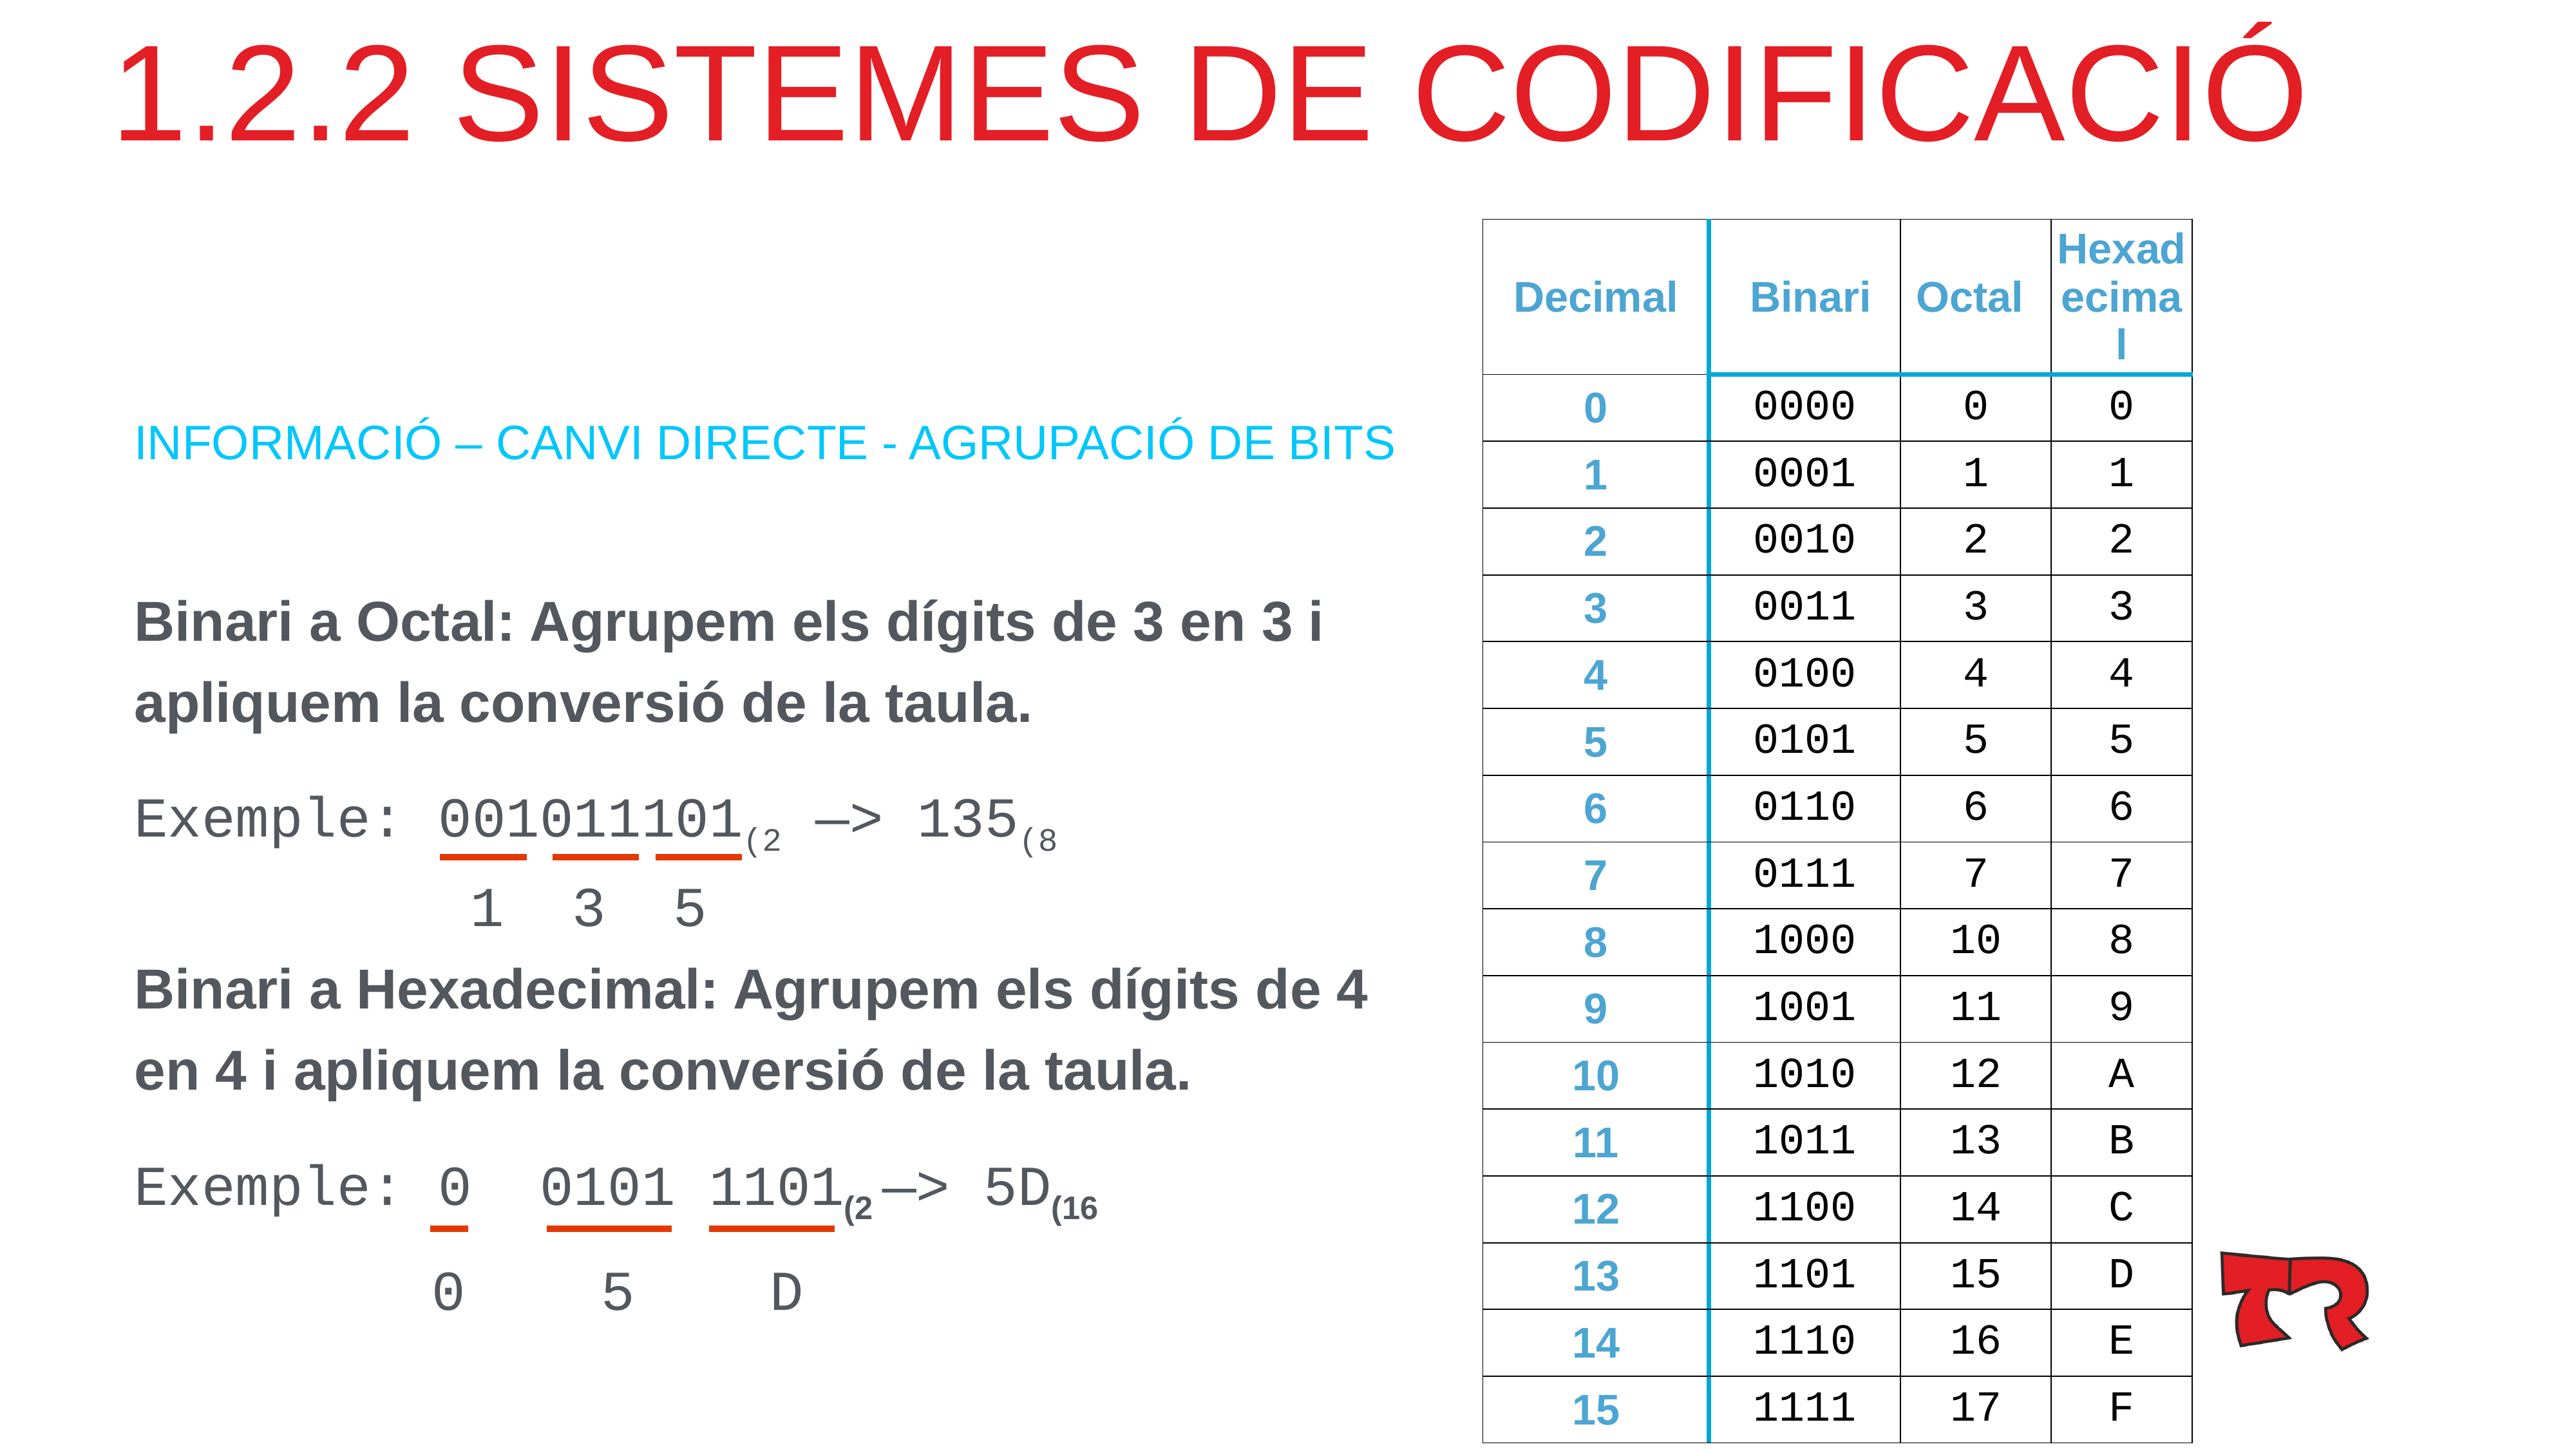

# 1.2.2 SISTEMES DE CODIFICACIÓ
| Decimal | Binari | Octal | Hexadecimal |
| --- | --- | --- | --- |
| 0 | 0000 | 0 | 0 |
| 1 | 0001 | 1 | 1 |
| 2 | 0010 | 2 | 2 |
| 3 | 0011 | 3 | 3 |
| 4 | 0100 | 4 | 4 |
| 5 | 0101 | 5 | 5 |
| 6 | 0110 | 6 | 6 |
| 7 | 0111 | 7 | 7 |
| 8 | 1000 | 10 | 8 |
| 9 | 1001 | 11 | 9 |
| 10 | 1010 | 12 | A |
| 11 | 1011 | 13 | B |
| 12 | 1100 | 14 | C |
| 13 | 1101 | 15 | D |
| 14 | 1110 | 16 | E |
| 15 | 1111 | 17 | F |
INFORMACIÓ – CANVI DIRECTE - AGRUPACIÓ DE BITS

Binari a Octal: Agrupem els dígits de 3 en 3 i apliquem la conversió de la taula.
Exemple: 001011101(2 —> 135(8
Binari a Hexadecimal: Agrupem els dígits de 4 en 4 i apliquem la conversió de la taula.
Exemple: 0  0101 1101(2 —> 5D(16
 1  3  5
0    5    D